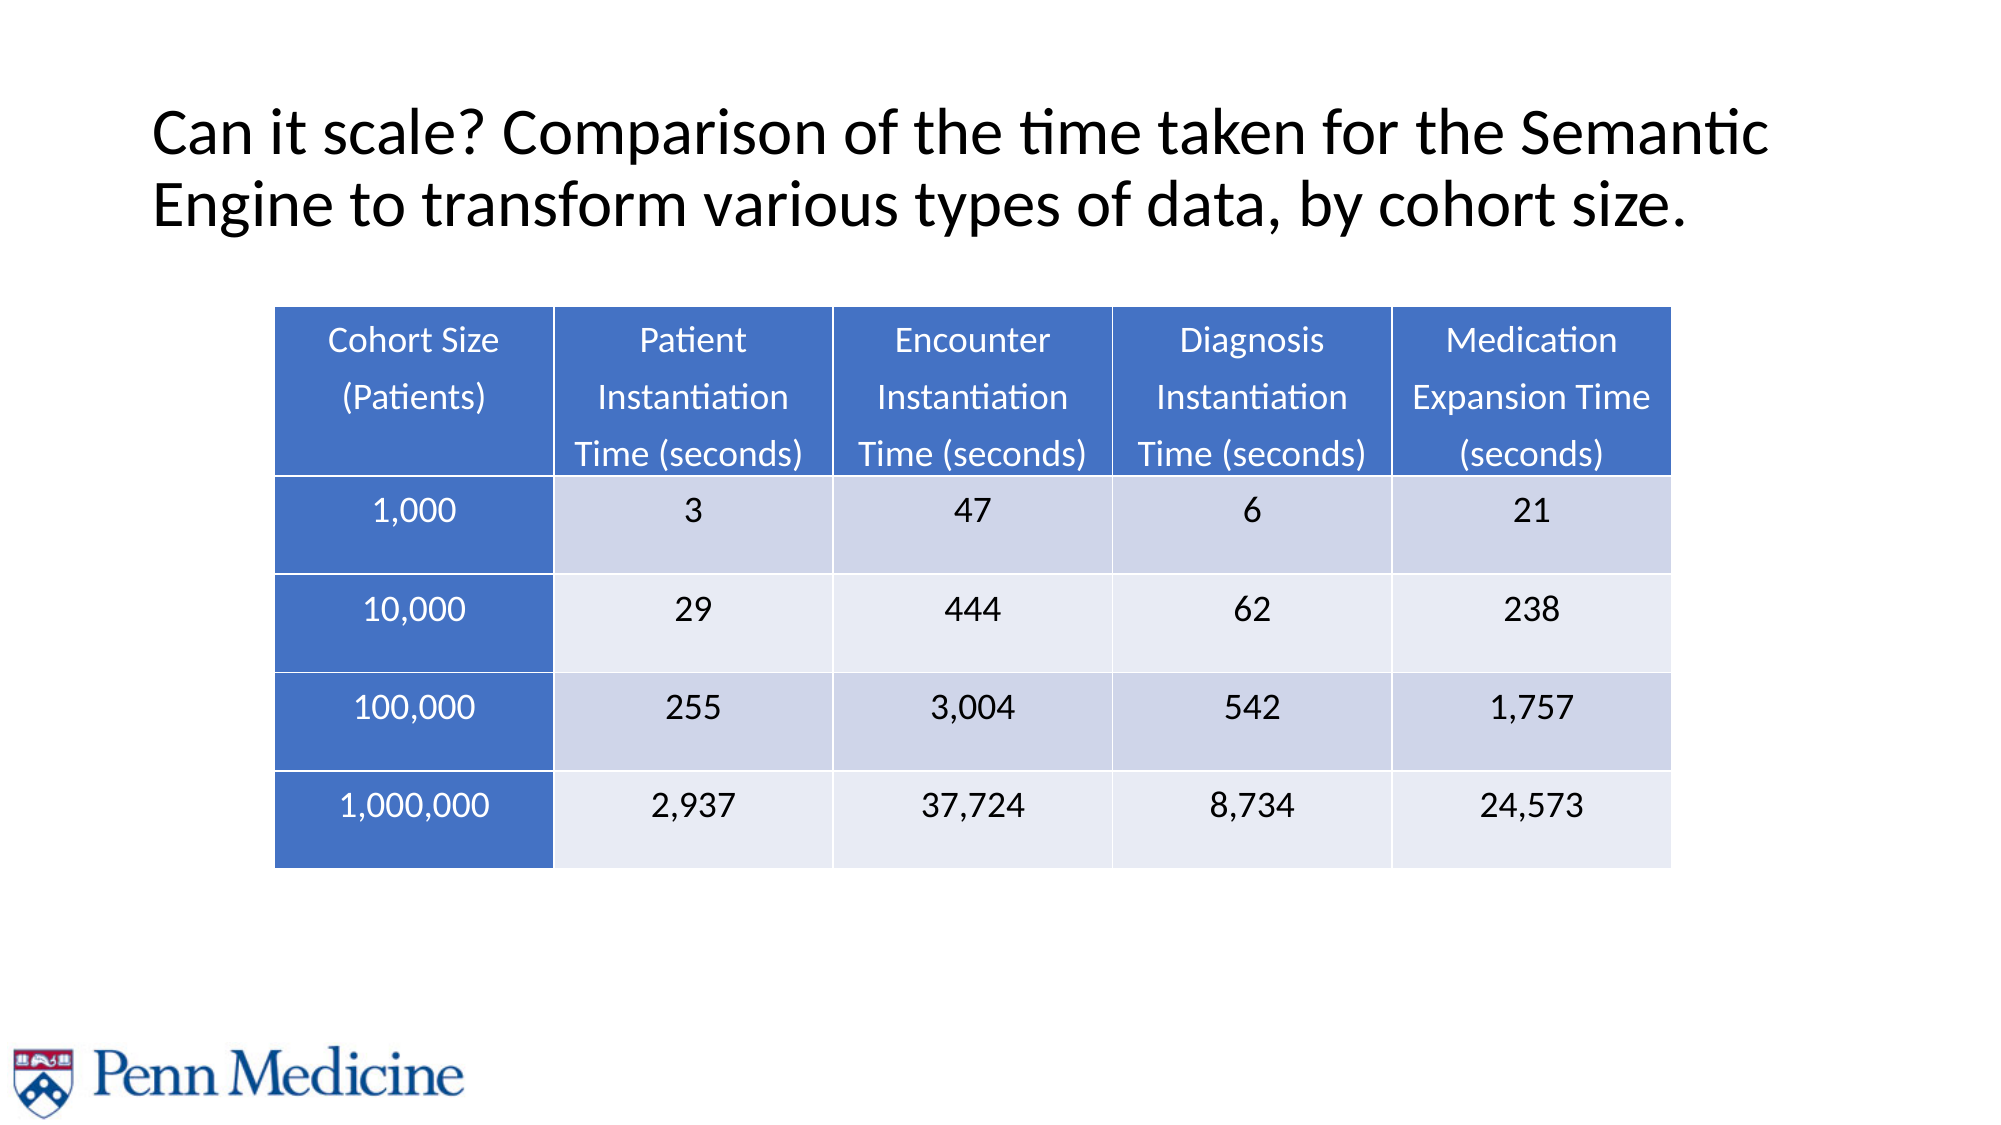

# Can it scale? Comparison of the time taken for the Semantic Engine to transform various types of data, by cohort size.
| Cohort Size (Patients) | Patient Instantiation Time (seconds) | Encounter Instantiation Time (seconds) | Diagnosis Instantiation Time (seconds) | Medication Expansion Time (seconds) |
| --- | --- | --- | --- | --- |
| 1,000 | 3 | 47 | 6 | 21 |
| 10,000 | 29 | 444 | 62 | 238 |
| 100,000 | 255 | 3,004 | 542 | 1,757 |
| 1,000,000 | 2,937 | 37,724 | 8,734 | 24,573 |